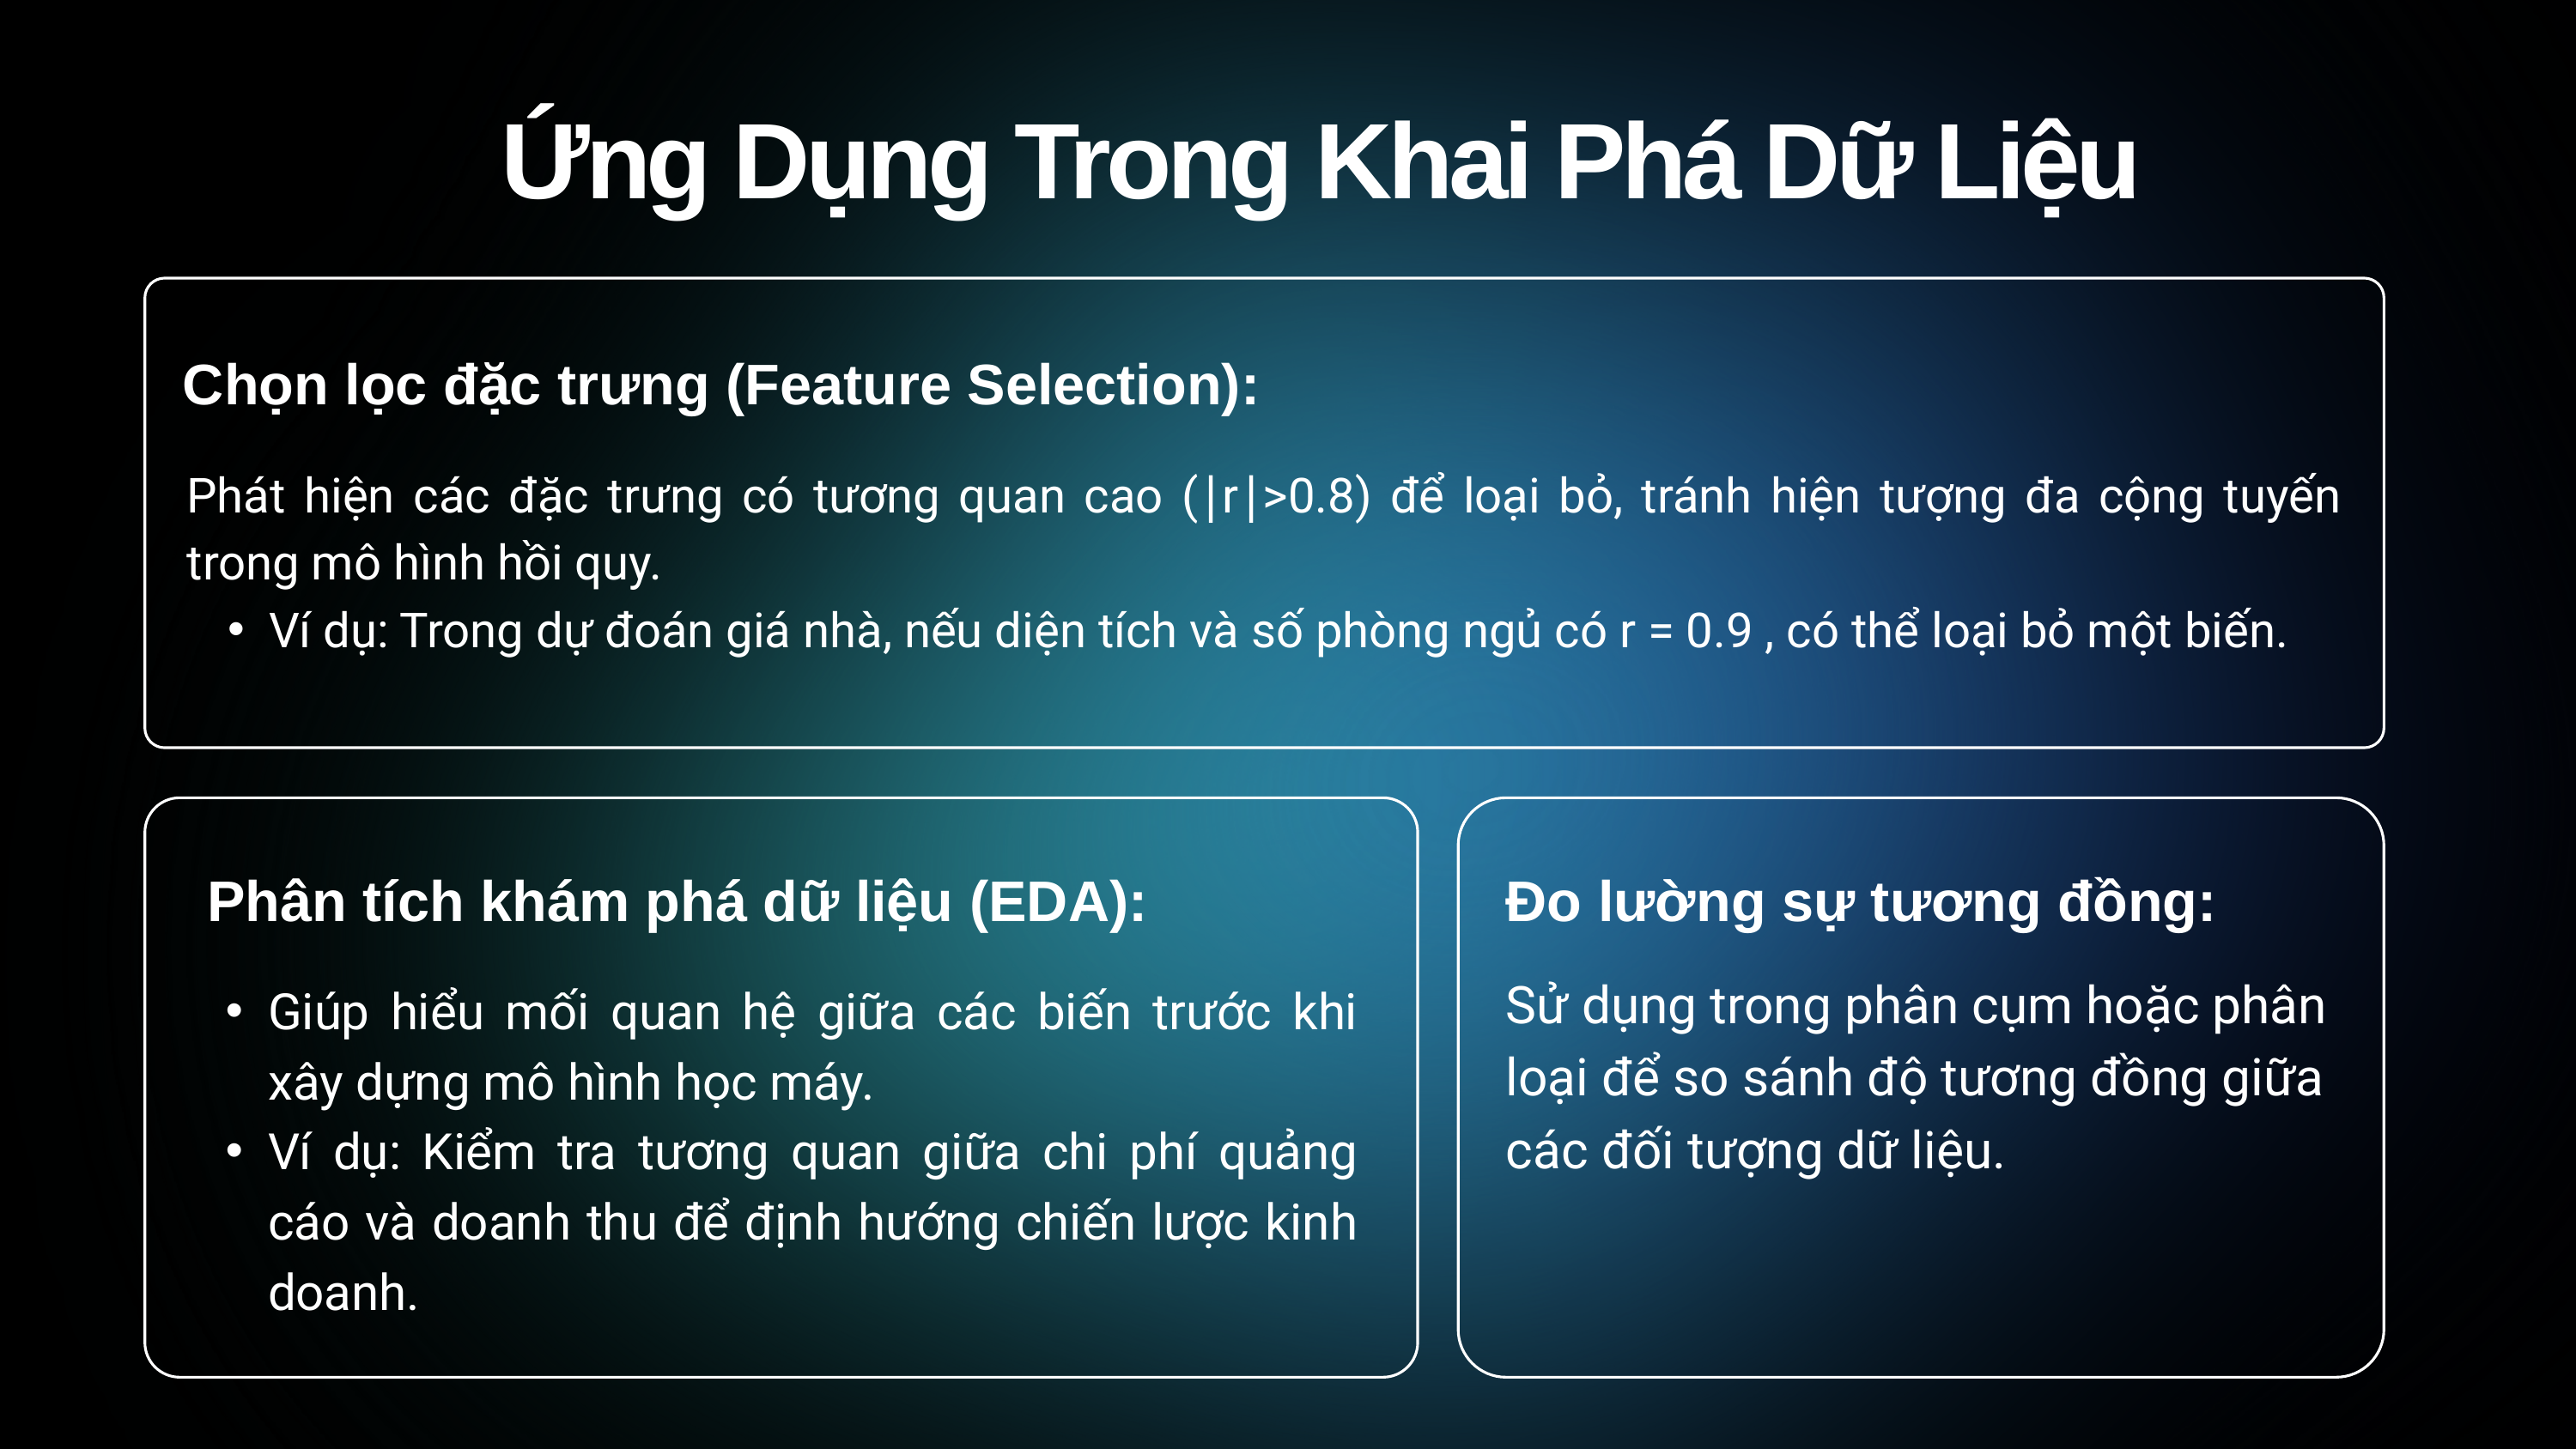

Ứng Dụng Trong Khai Phá Dữ Liệu

Chọn lọc đặc trưng (Feature Selection):
Phát hiện các đặc trưng có tương quan cao (∣r∣>0.8) để loại bỏ, tránh hiện tượng đa cộng tuyến trong mô hình hồi quy.
Ví dụ: Trong dự đoán giá nhà, nếu diện tích và số phòng ngủ có r = 0.9 , có thể loại bỏ một biến.

Phân tích khám phá dữ liệu (EDA):
Đo lường sự tương đồng:
Sử dụng trong phân cụm hoặc phân loại để so sánh độ tương đồng giữa các đối tượng dữ liệu.

Giúp hiểu mối quan hệ giữa các biến trước khi xây dựng mô hình học máy.
Ví dụ: Kiểm tra tương quan giữa chi phí quảng cáo và doanh thu để định hướng chiến lược kinh doanh.